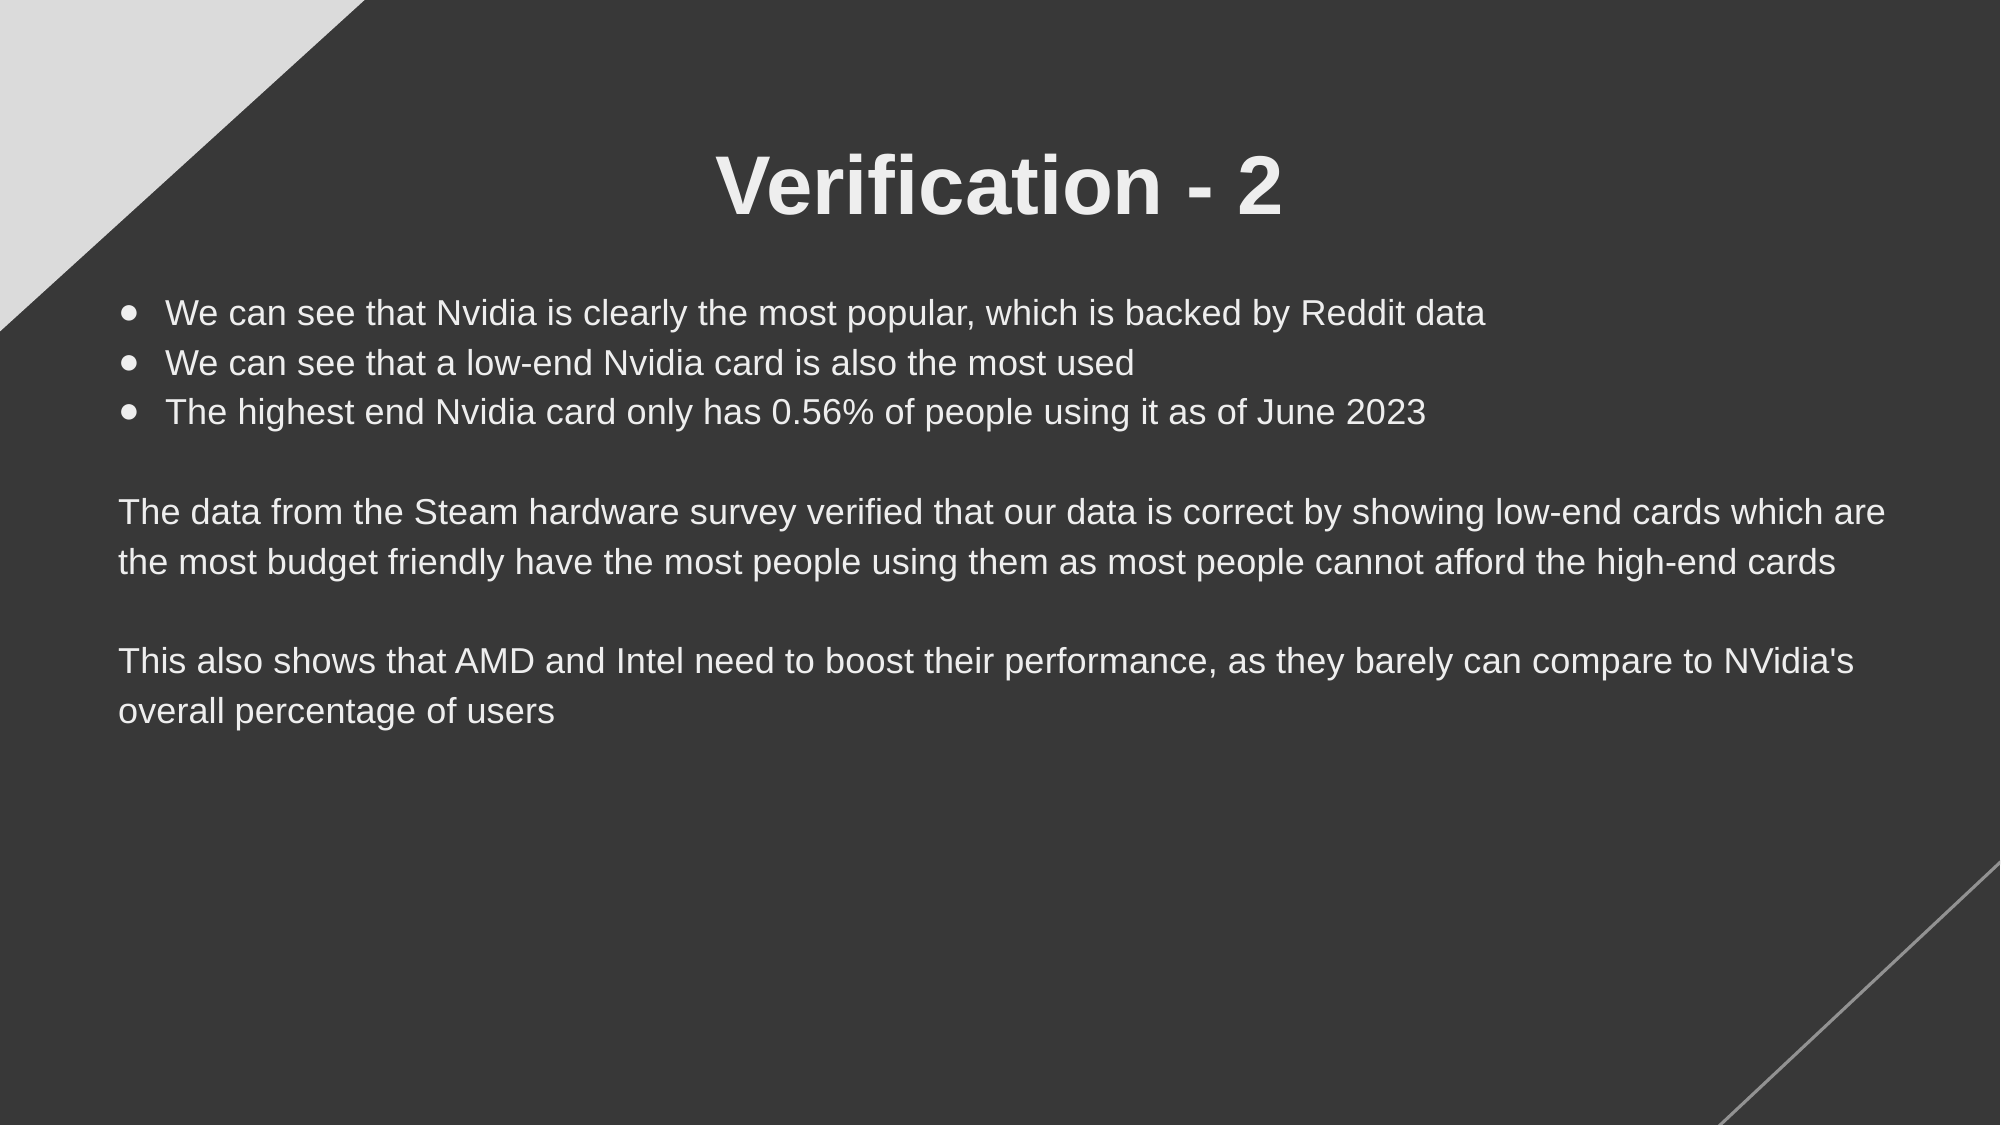

# Verification - 2
We can see that Nvidia is clearly the most popular, which is backed by Reddit data
We can see that a low-end Nvidia card is also the most used
The highest end Nvidia card only has 0.56% of people using it as of June 2023

The data from the Steam hardware survey verified that our data is correct by showing low-end cards which are the most budget friendly have the most people using them as most people cannot afford the high-end cards

This also shows that AMD and Intel need to boost their performance, as they barely can compare to NVidia's overall percentage of users